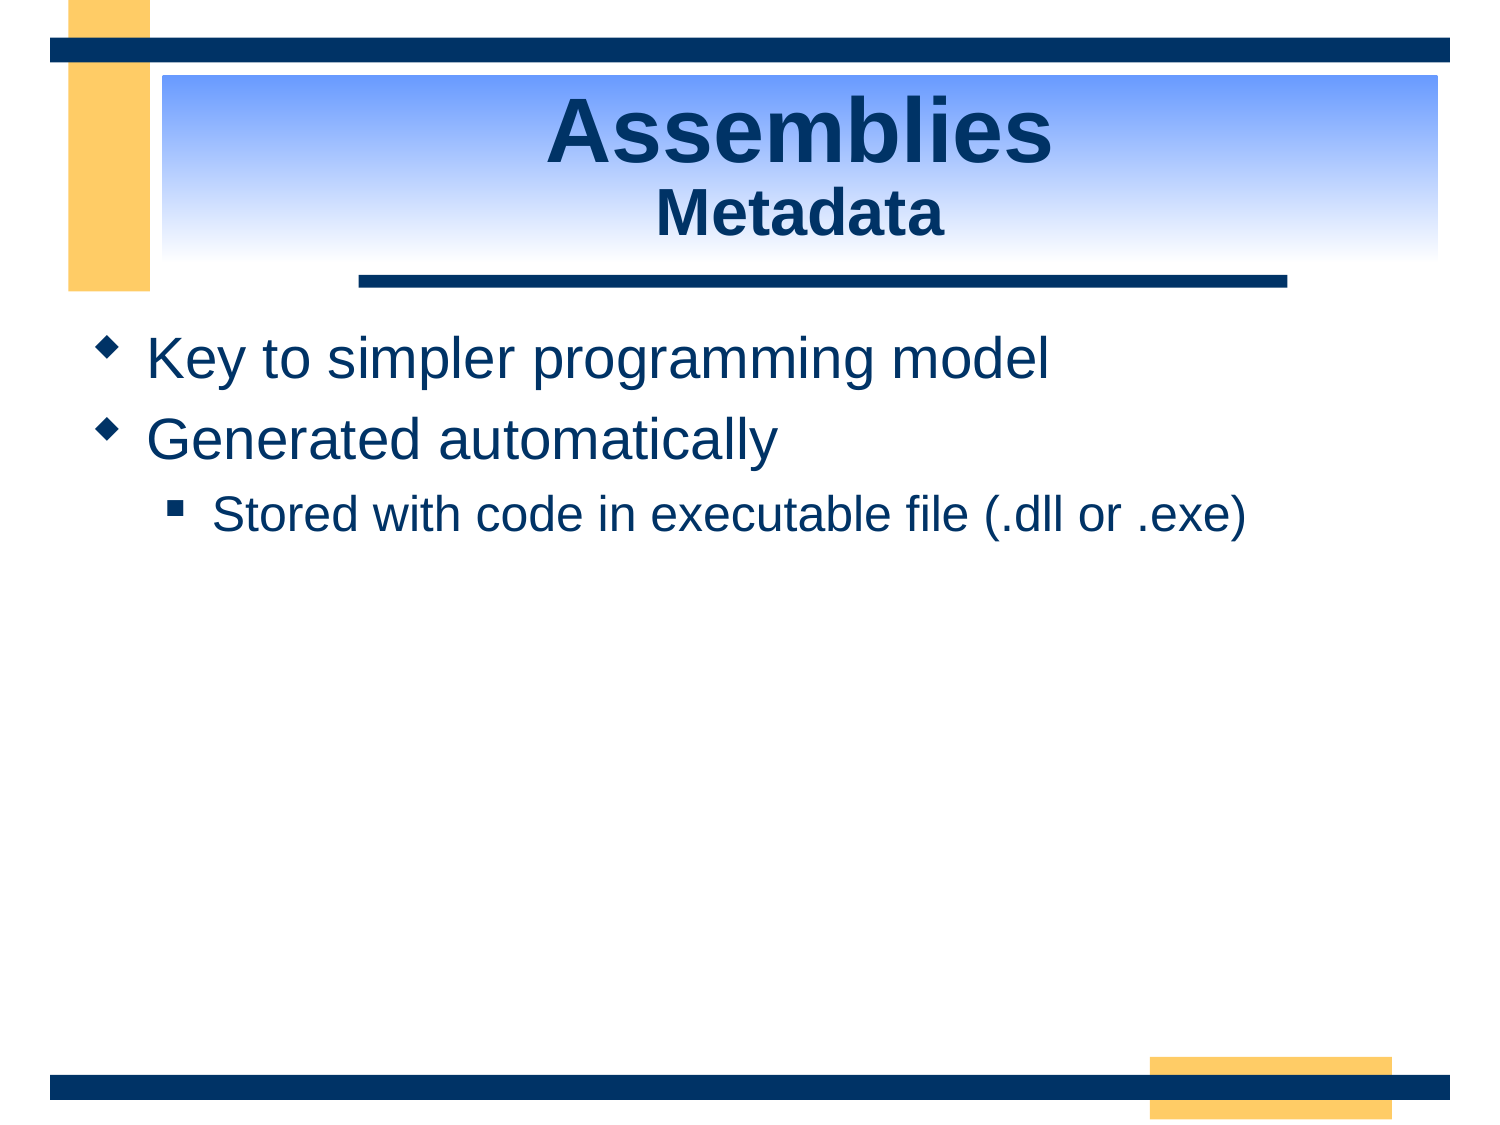

# Assemblies Metadata
Key to simpler programming model
Generated automatically
Stored with code in executable file (.dll or .exe)